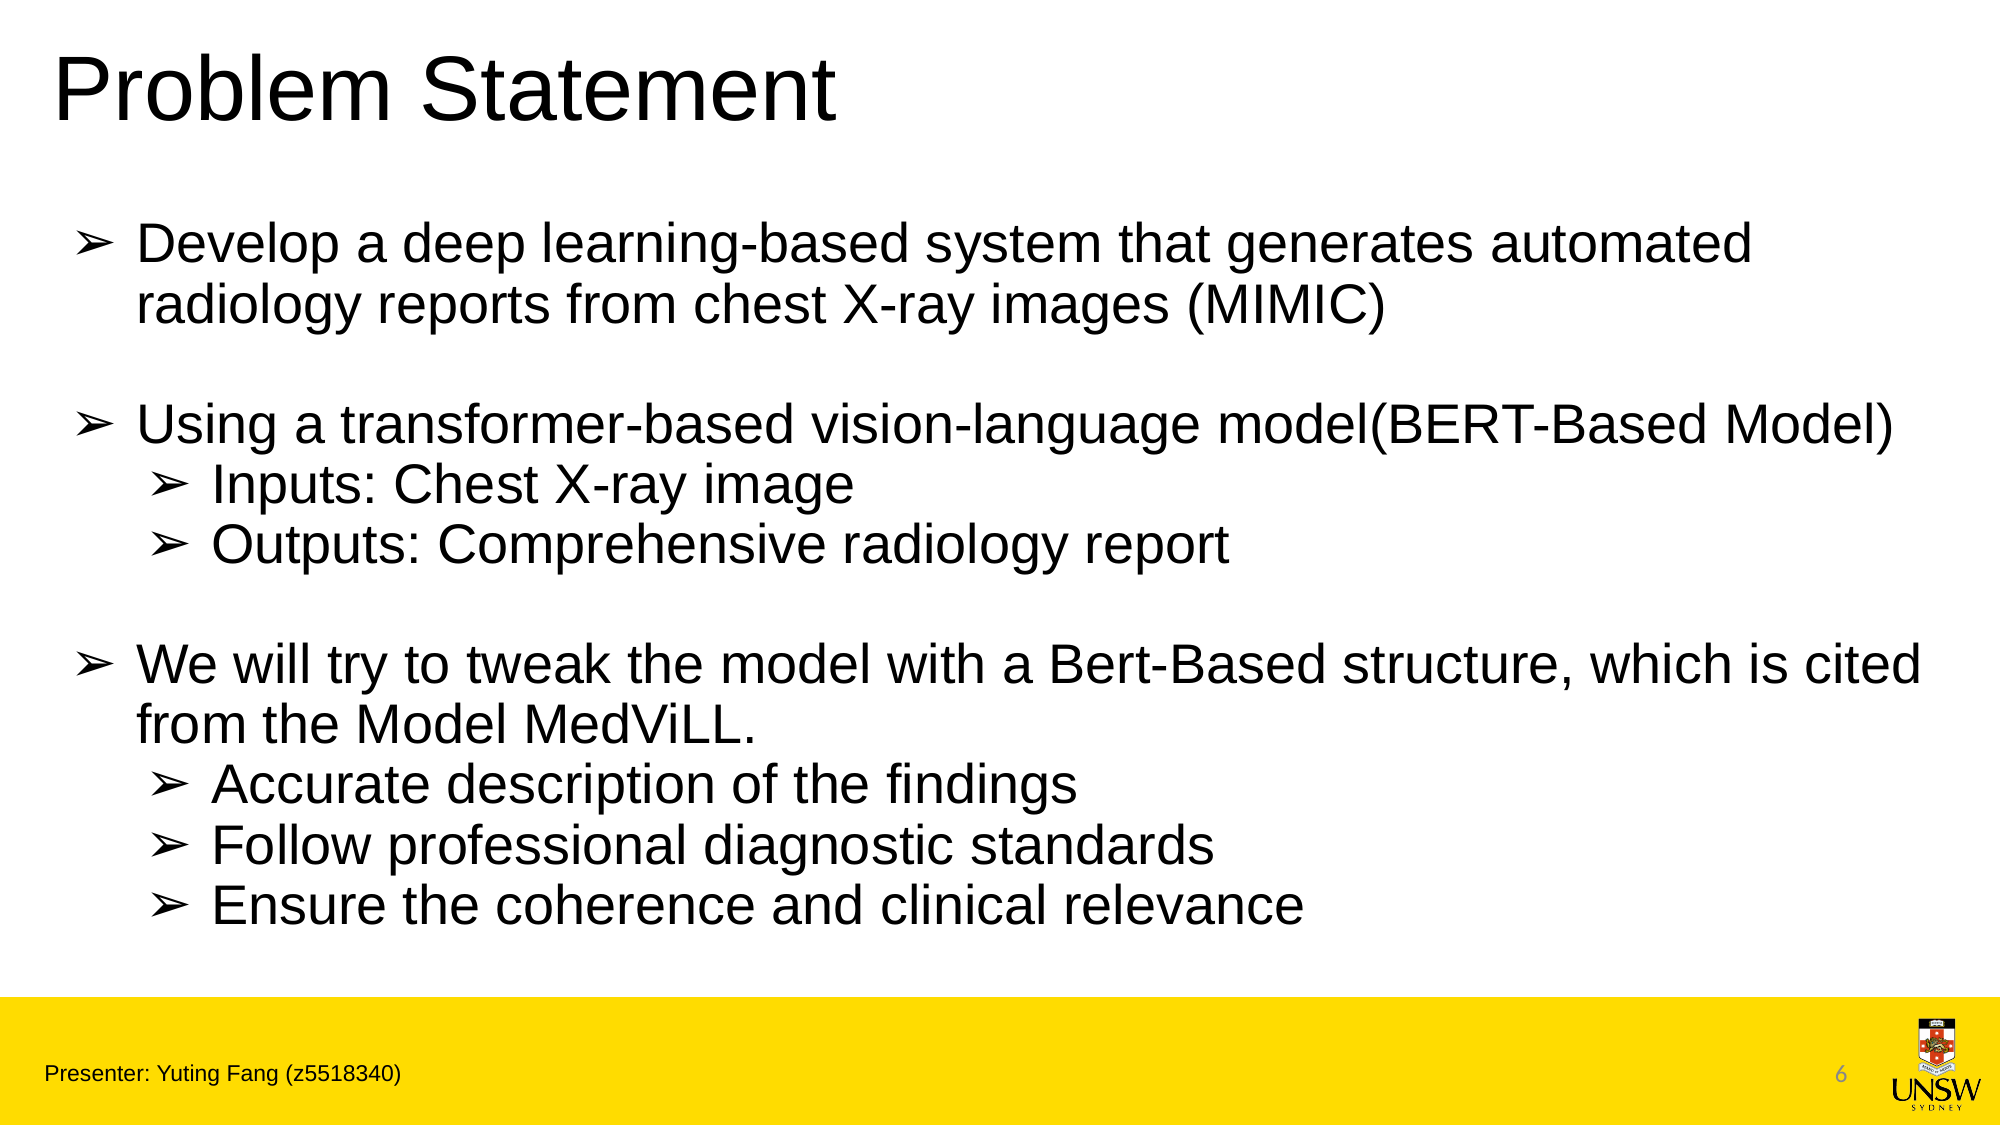

# Problem Statement
Develop a deep learning-based system that generates automated radiology reports from chest X-ray images (MIMIC)

Using a transformer-based vision-language model(BERT-Based Model)
Inputs: Chest X-ray image
Outputs: Comprehensive radiology report

We will try to tweak the model with a Bert-Based structure, which is cited from the Model MedViLL.
Accurate description of the findings
Follow professional diagnostic standards
Ensure the coherence and clinical relevance
6
Presenter: Yuting Fang (z5518340)